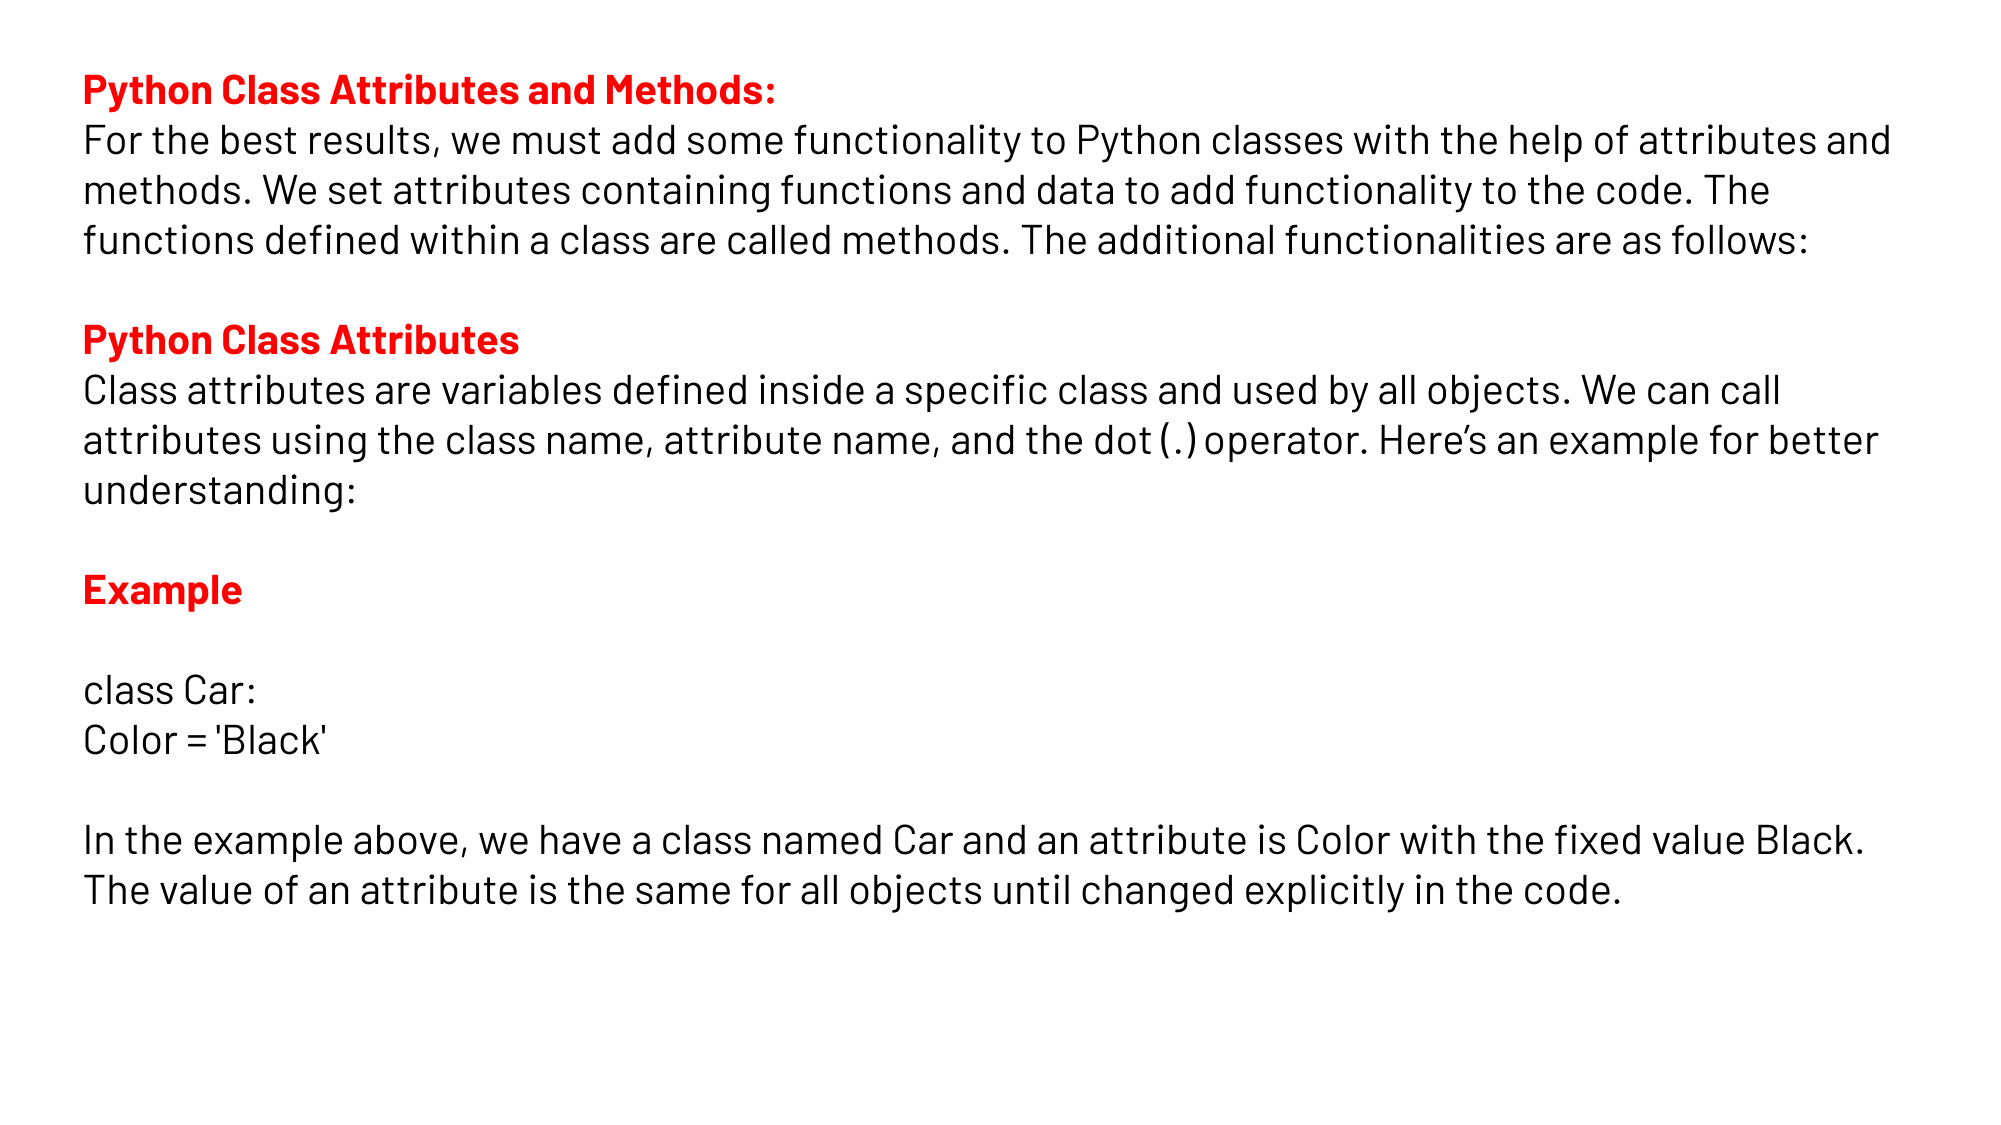

Python Class Attributes and Methods:
For the best results, we must add some functionality to Python classes with the help of attributes and methods. We set attributes containing functions and data to add functionality to the code. The functions defined within a class are called methods. The additional functionalities are as follows:

Python Class Attributes
Class attributes are variables defined inside a specific class and used by all objects. We can call attributes using the class name, attribute name, and the dot (.) operator. Here’s an example for better understanding:

Example

class Car:
Color = 'Black'

In the example above, we have a class named Car and an attribute is Color with the fixed value Black. The value of an attribute is the same for all objects until changed explicitly in the code.